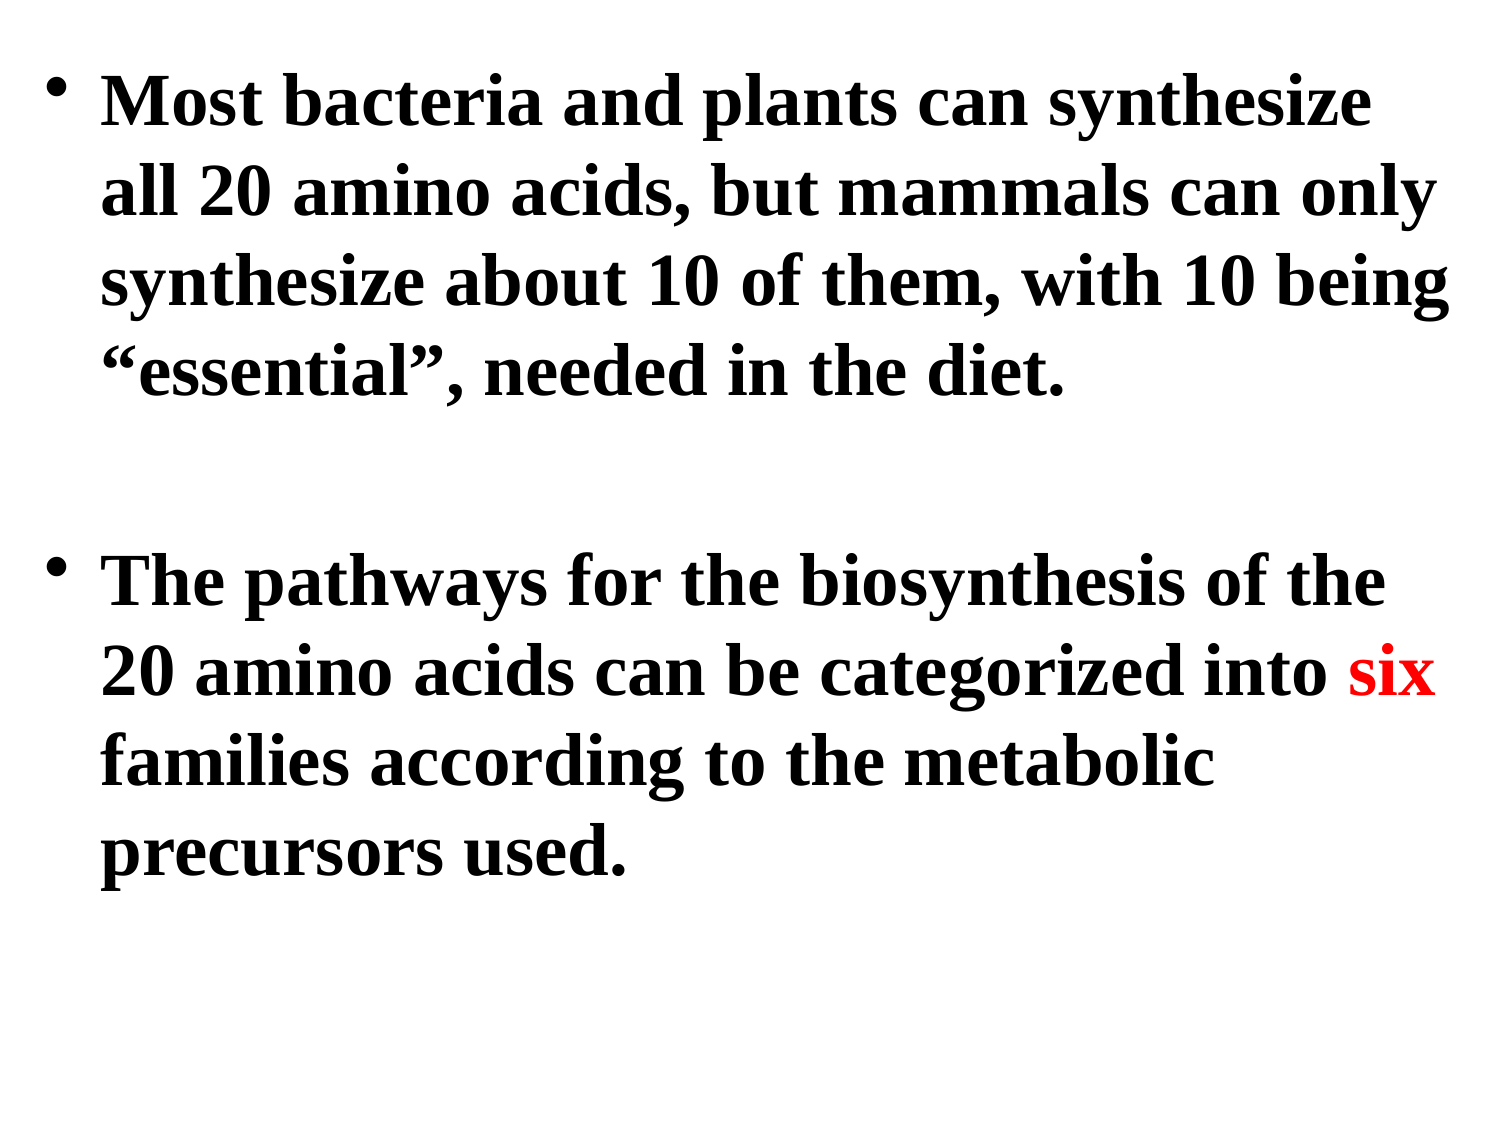

Most bacteria and plants can synthesize all 20 amino acids, but mammals can only synthesize about 10 of them, with 10 being “essential”, needed in the diet.

The pathways for the biosynthesis of the 20 amino acids can be categorized into six families according to the metabolic precursors used.